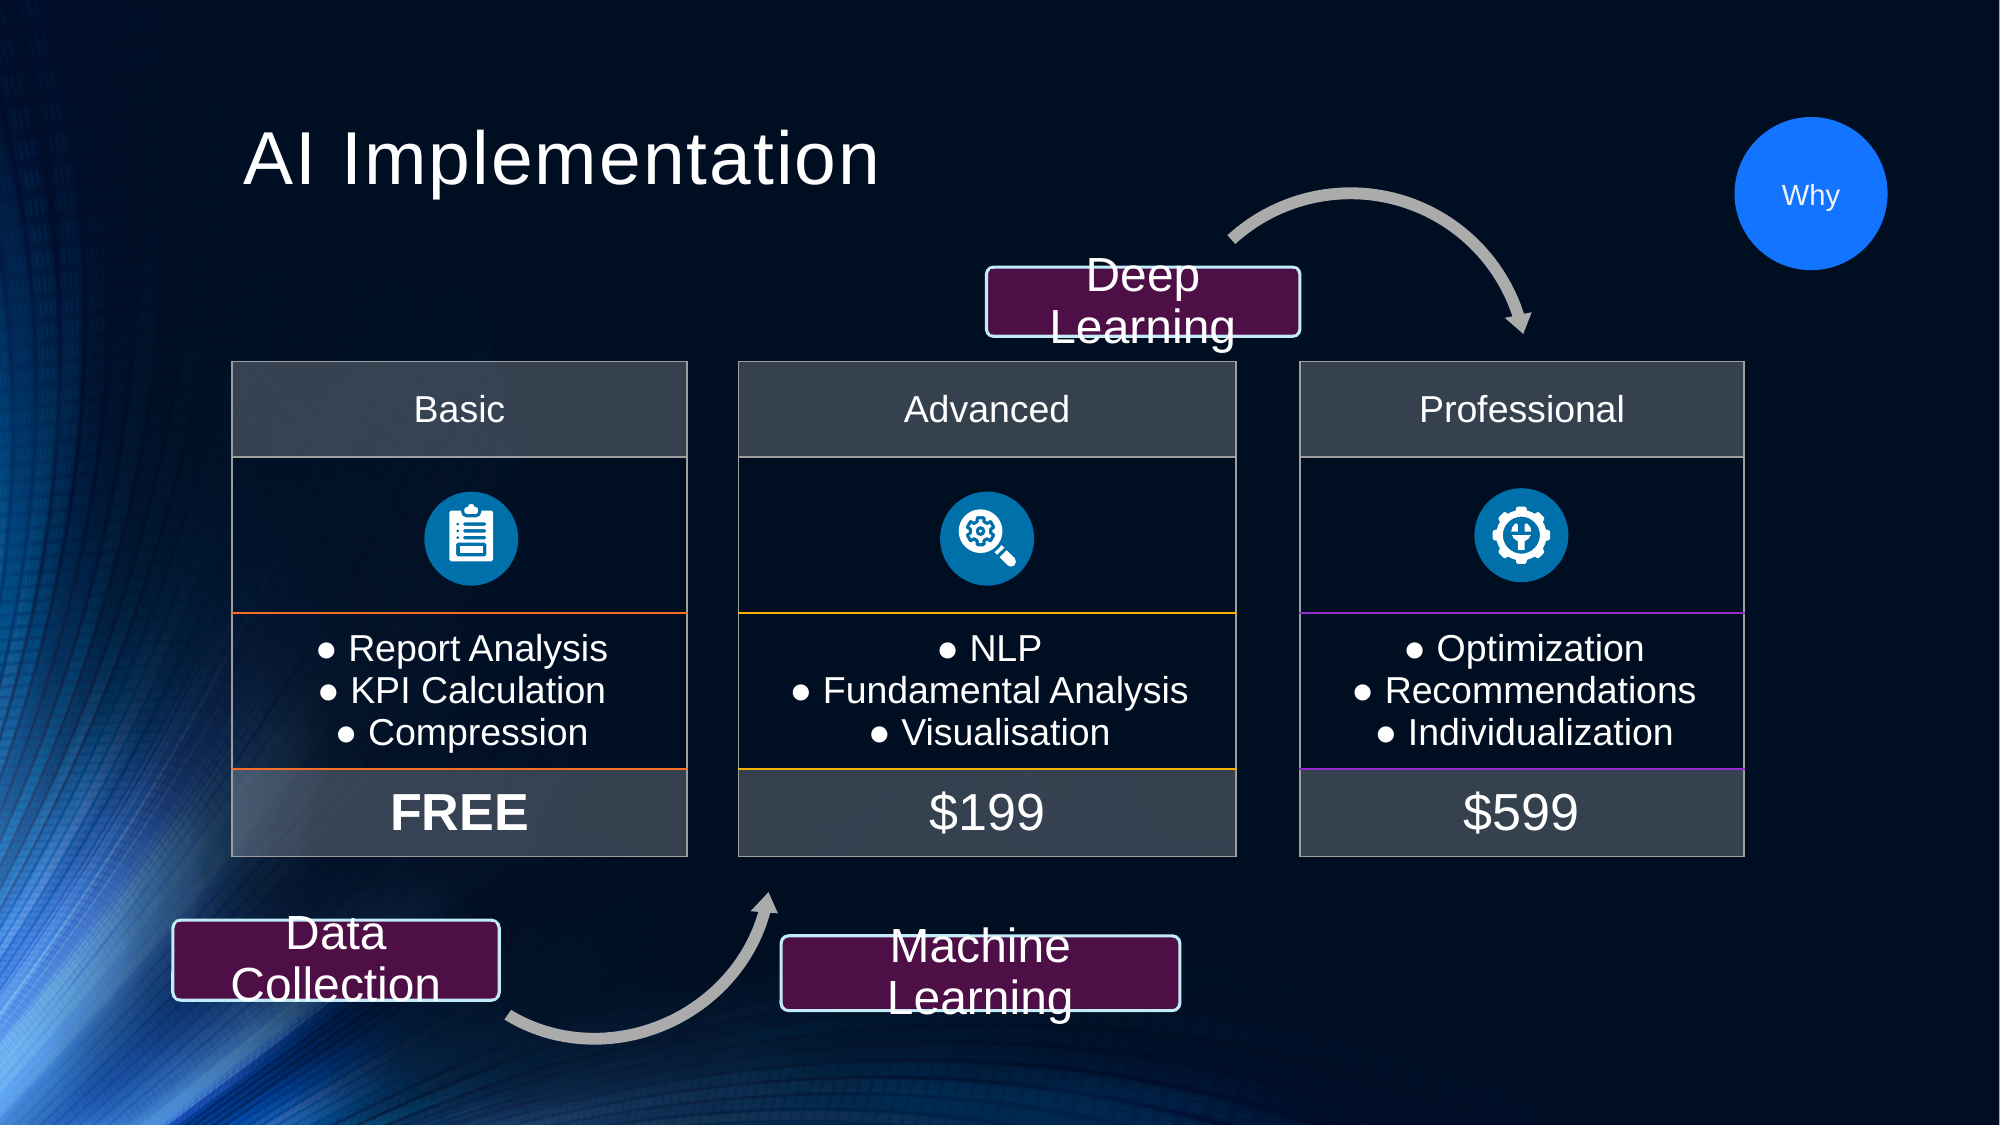

# AI Implementation
Why

Deep Learning
| Basic |
| --- |
|  |
| Report Analysis KPI Calculation Compression |
| FREE |
| Advanced |
| --- |
|  |
| NLP Fundamental Analysis Visualisation |
| $199 |
| Professional |
| --- |
|  |
| Optimization Recommendations Individualization |
| $599 |

Data Collection

Machine Learning